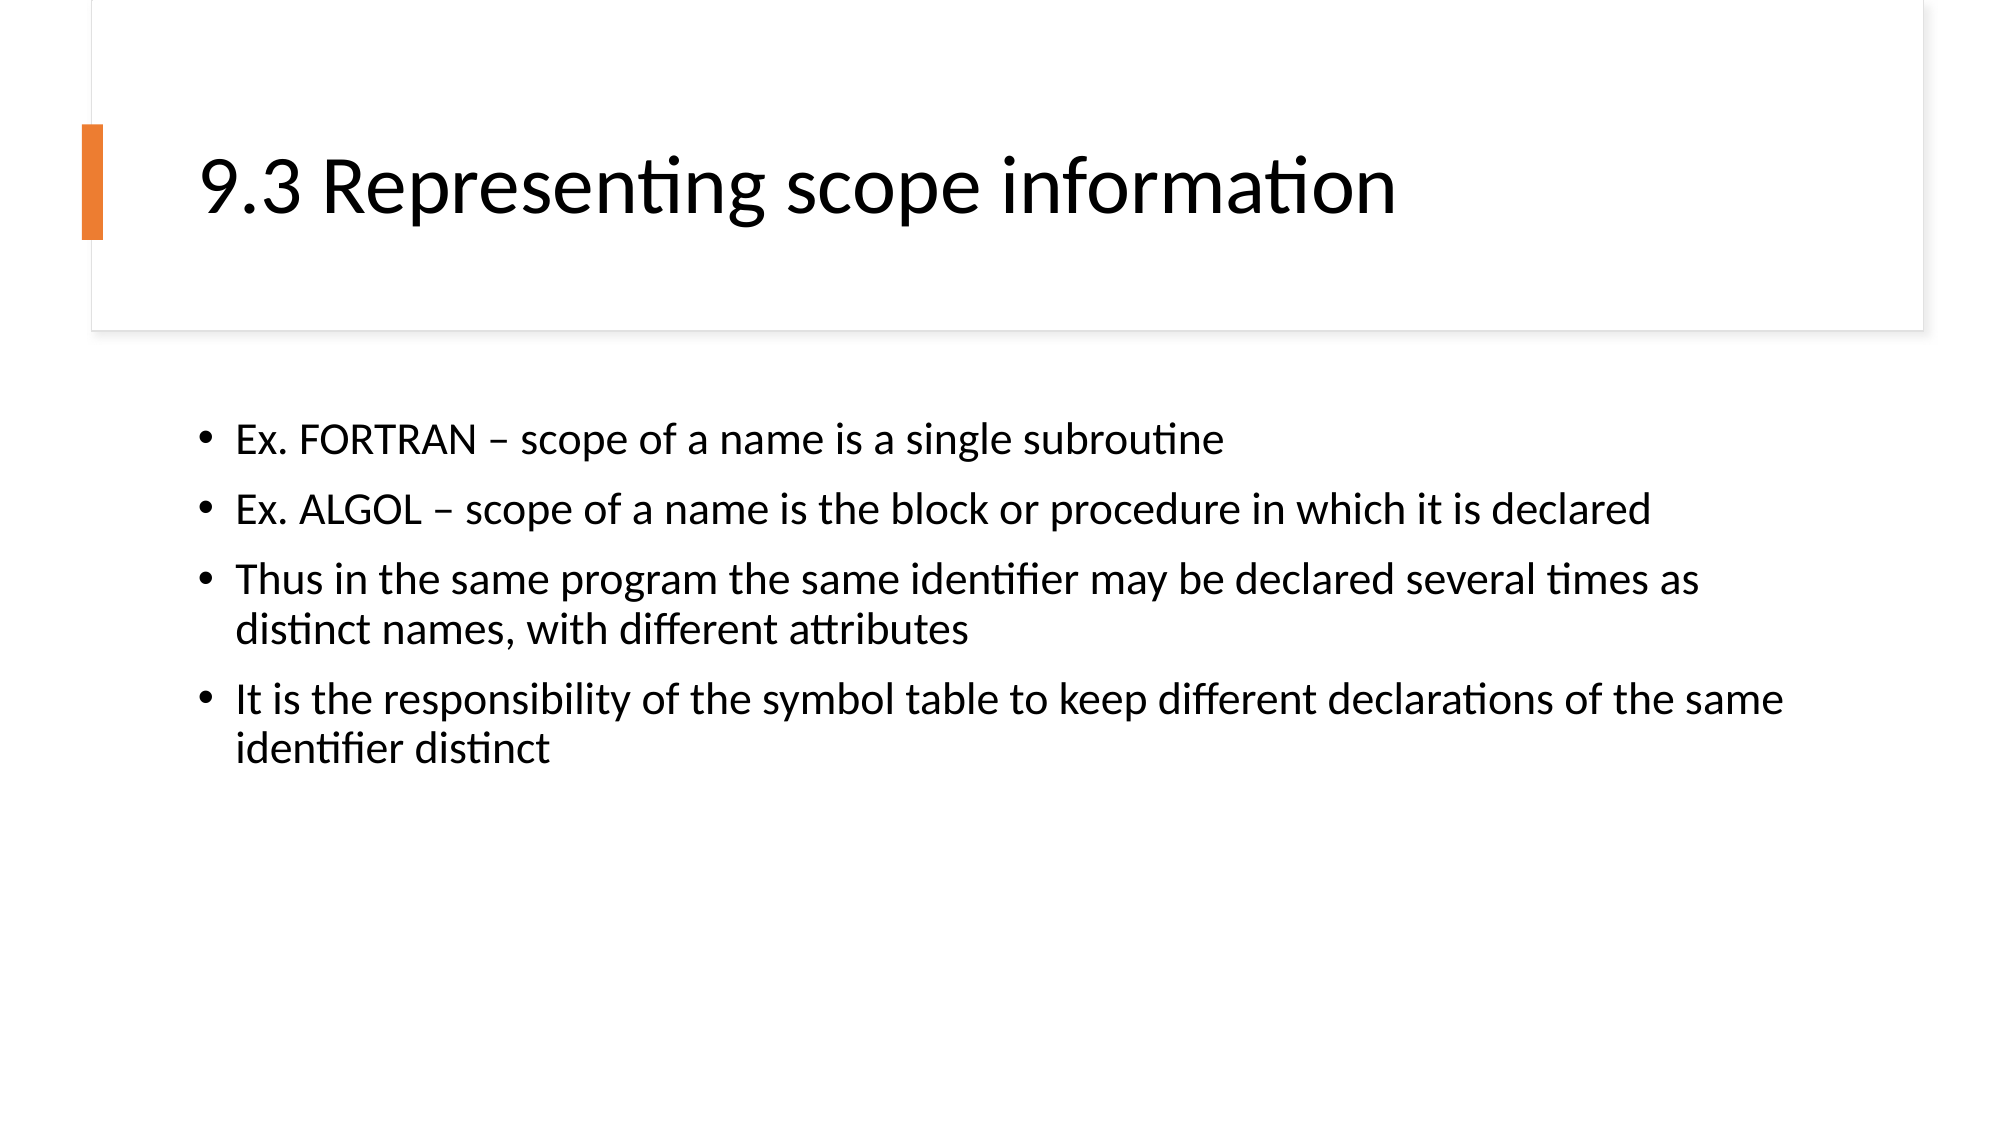

# 9.3 Representing scope information

Ex. FORTRAN – scope of a name is a single subroutine
Ex. ALGOL – scope of a name is the block or procedure in which it is declared
Thus in the same program the same identifier may be declared several times as distinct names, with different attributes
It is the responsibility of the symbol table to keep different declarations of the same identifier distinct